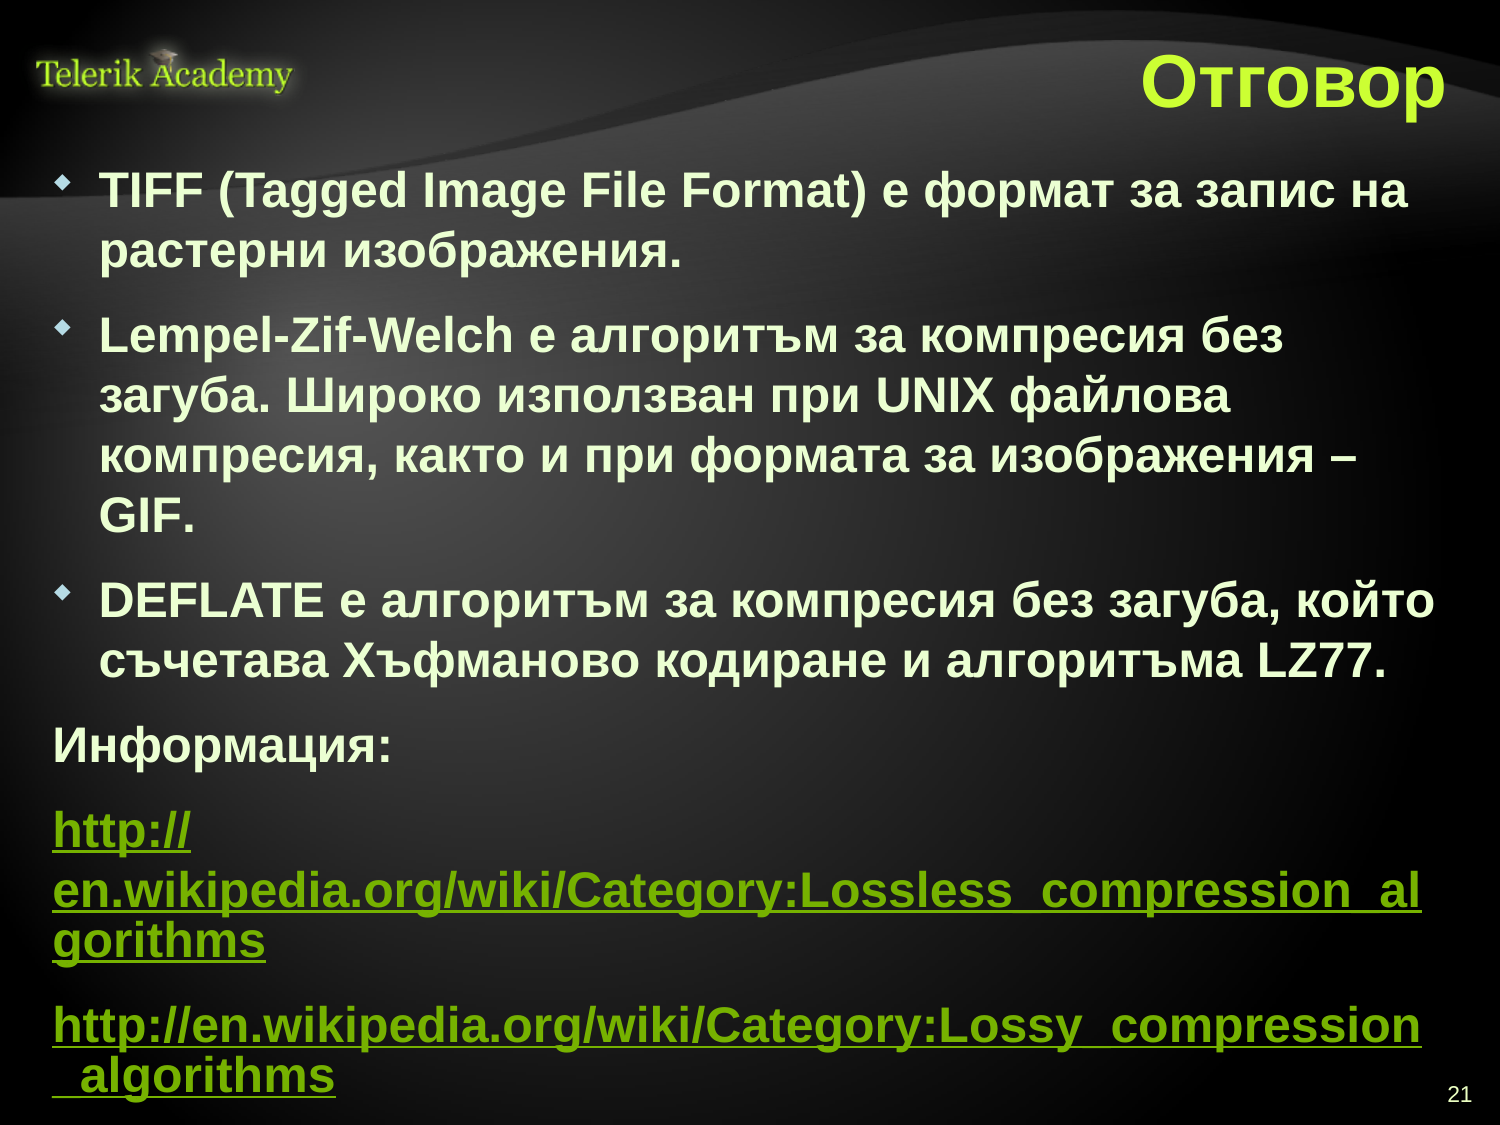

# Отговор
TIFF (Tagged Image File Format) е формат за запис на растерни изображения.
Lempel-Zif-Welch е алгоритъм за компресия без загуба. Широко използван при UNIX файлова компресия, както и при формата за изображения – GIF.
DEFLATE е алгоритъм за компресия без загуба, който съчетава Хъфманово кодиране и алгоритъма LZ77.
Информация:
http://en.wikipedia.org/wiki/Category:Lossless_compression_algorithms
http://en.wikipedia.org/wiki/Category:Lossy_compression_algorithms

21